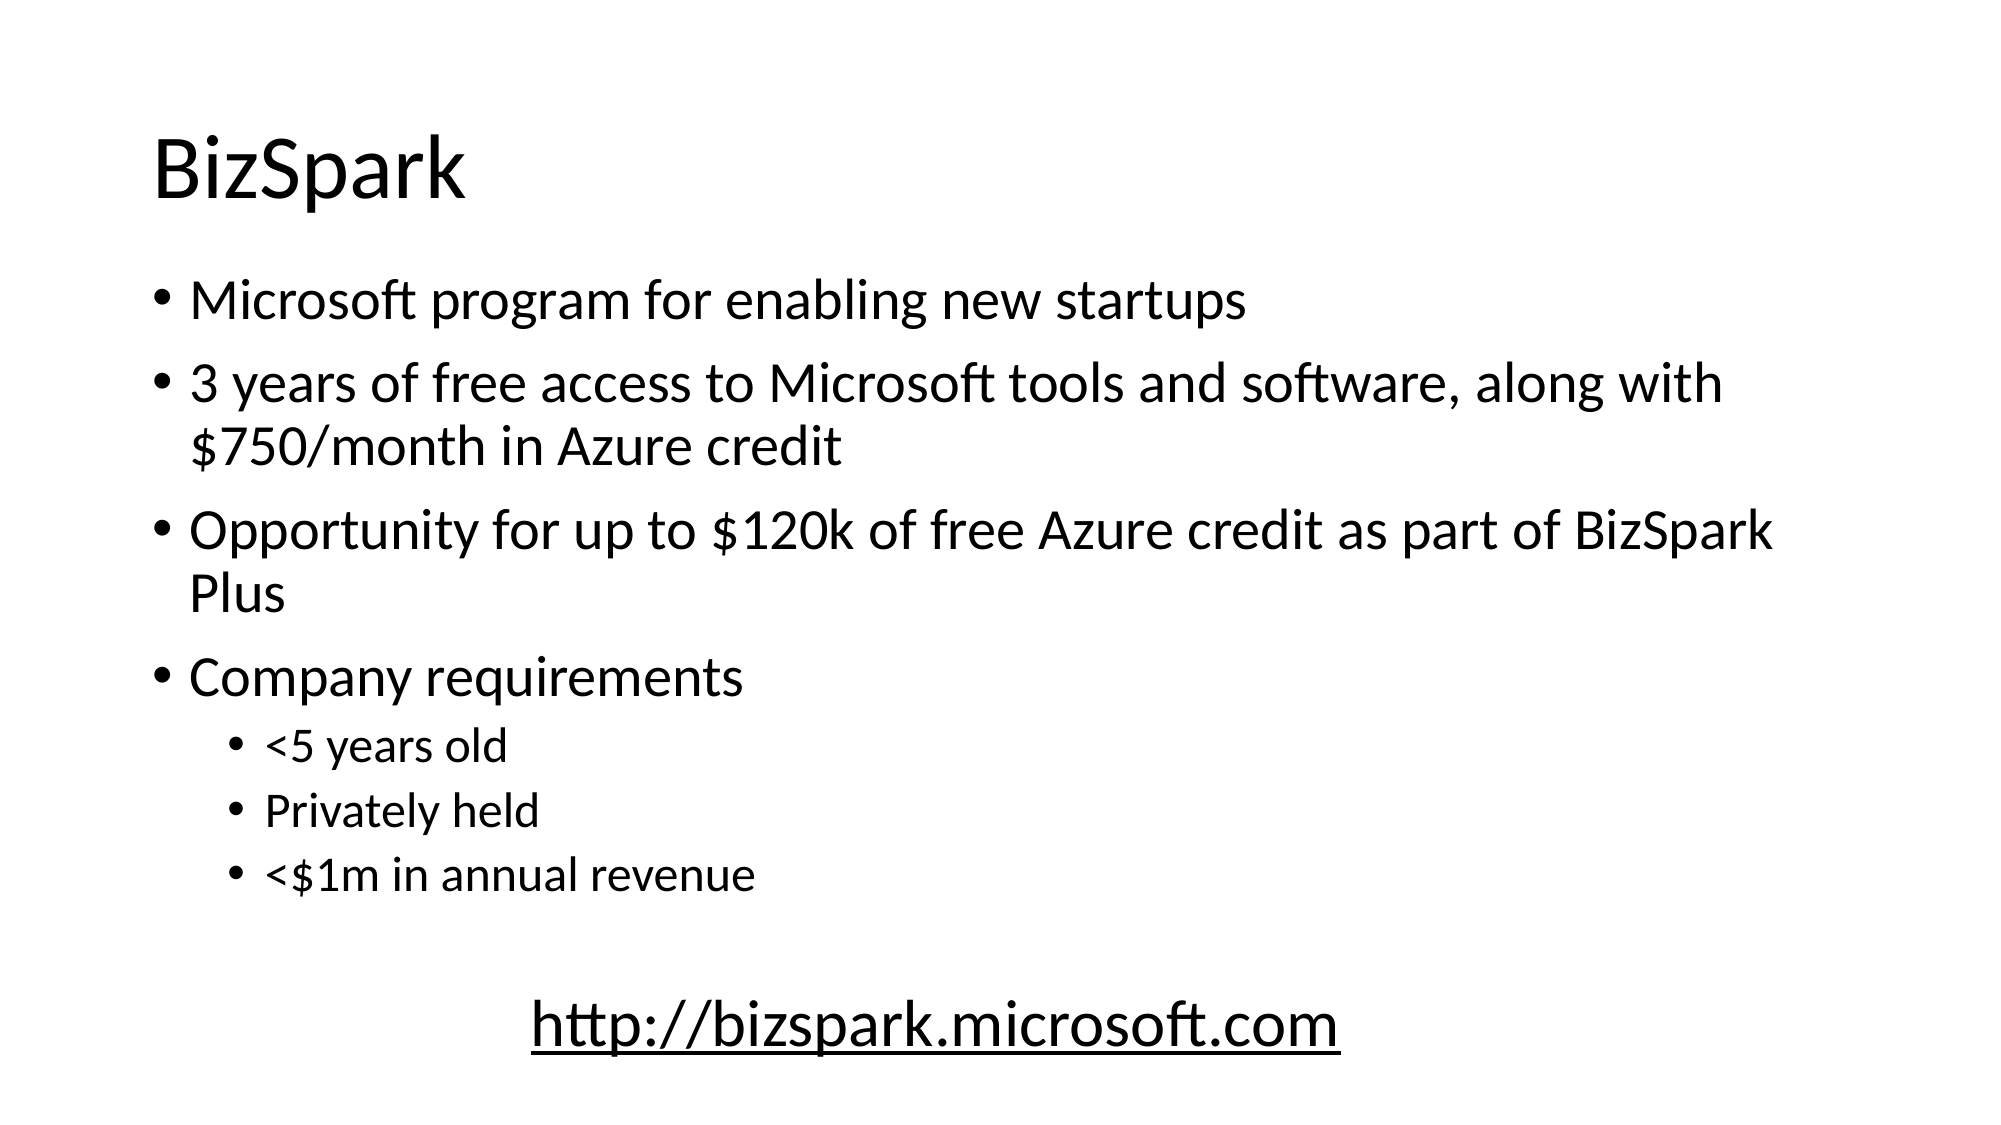

# BizSpark
Microsoft program for enabling new startups
3 years of free access to Microsoft tools and software, along with $750/month in Azure credit
Opportunity for up to $120k of free Azure credit as part of BizSpark Plus
Company requirements
<5 years old
Privately held
<$1m in annual revenue
http://bizspark.microsoft.com